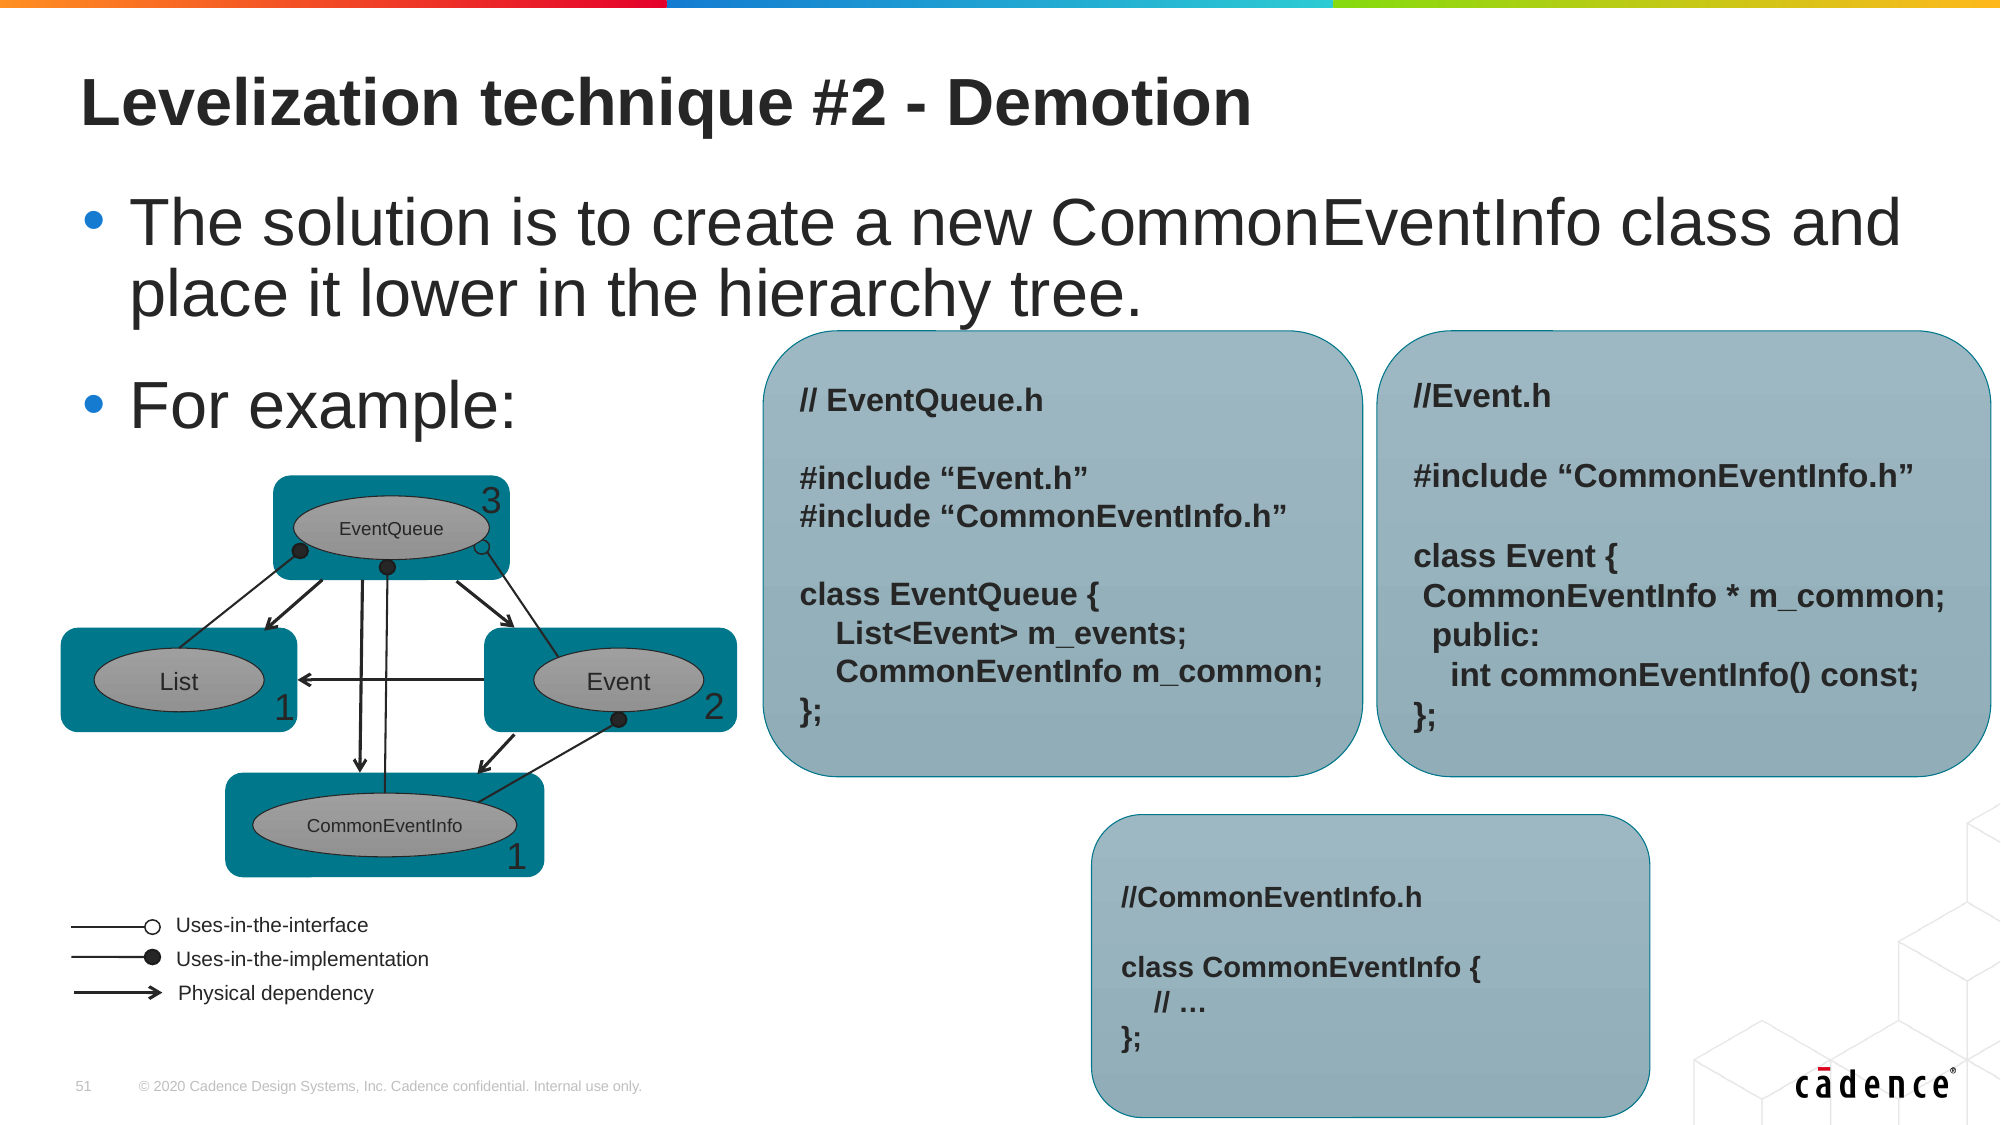

# Levelization technique #2 - Demotion
The solution is to create a new CommonEventInfo class and place it lower in the hierarchy tree.
For example:

// EventQueue.h

#include “Event.h”
#include “CommonEventInfo.h”

class EventQueue {
    List<Event> m_events;
    CommonEventInfo m_common;
};
//Event.h

#include “CommonEventInfo.h”

class Event {
 CommonEventInfo * m_common;
  public:
    int commonEventInfo() const;
};
3

EventQueue

List
Event
2
1

CommonEventInfo
//CommonEventInfo.h

class CommonEventInfo {
    // …
};
1
Uses-in-the-interface

Uses-in-the-implementation

Physical dependency